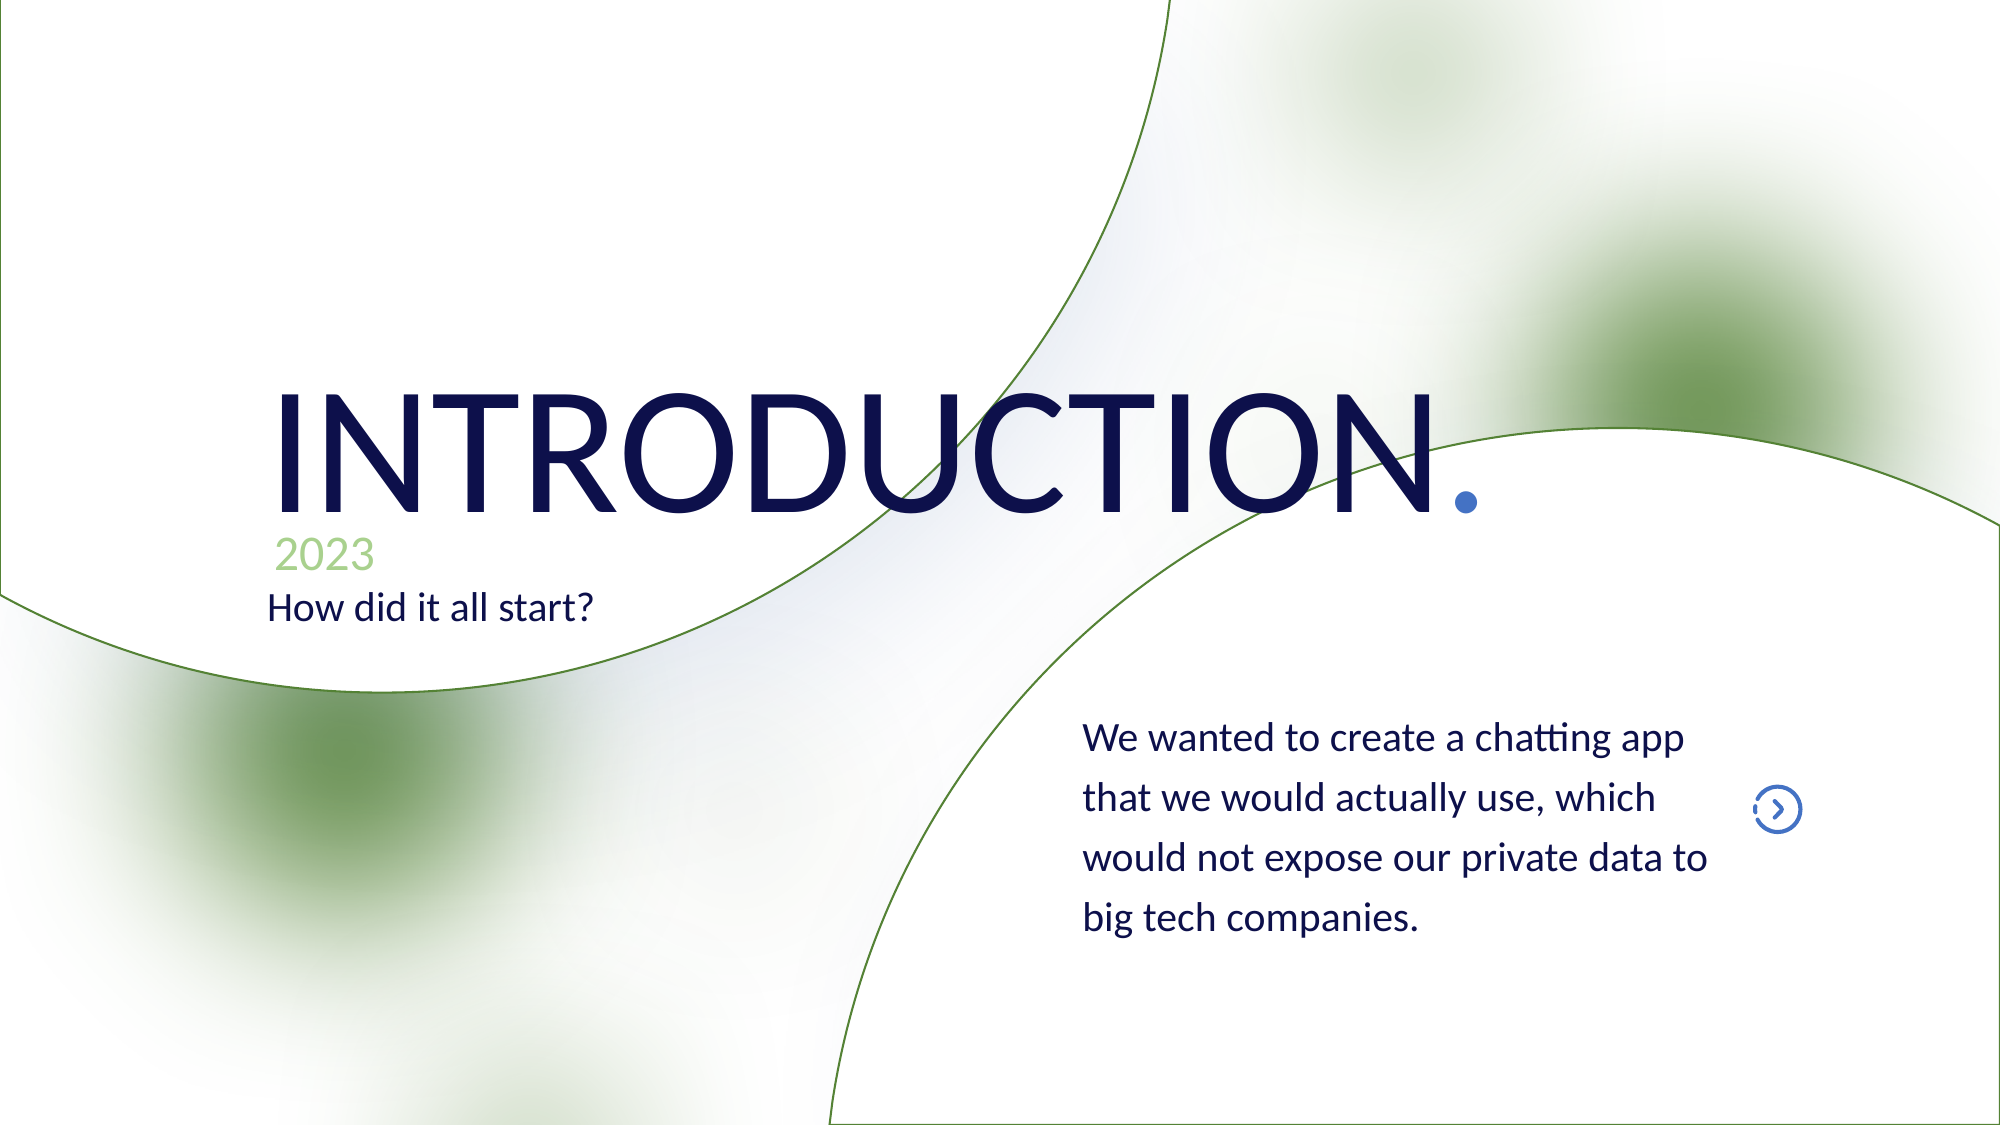

INTRODUCTION.

2023
How did it all start?

We wanted to create a chatting app that we would actually use, which would not expose our private data to big tech companies.